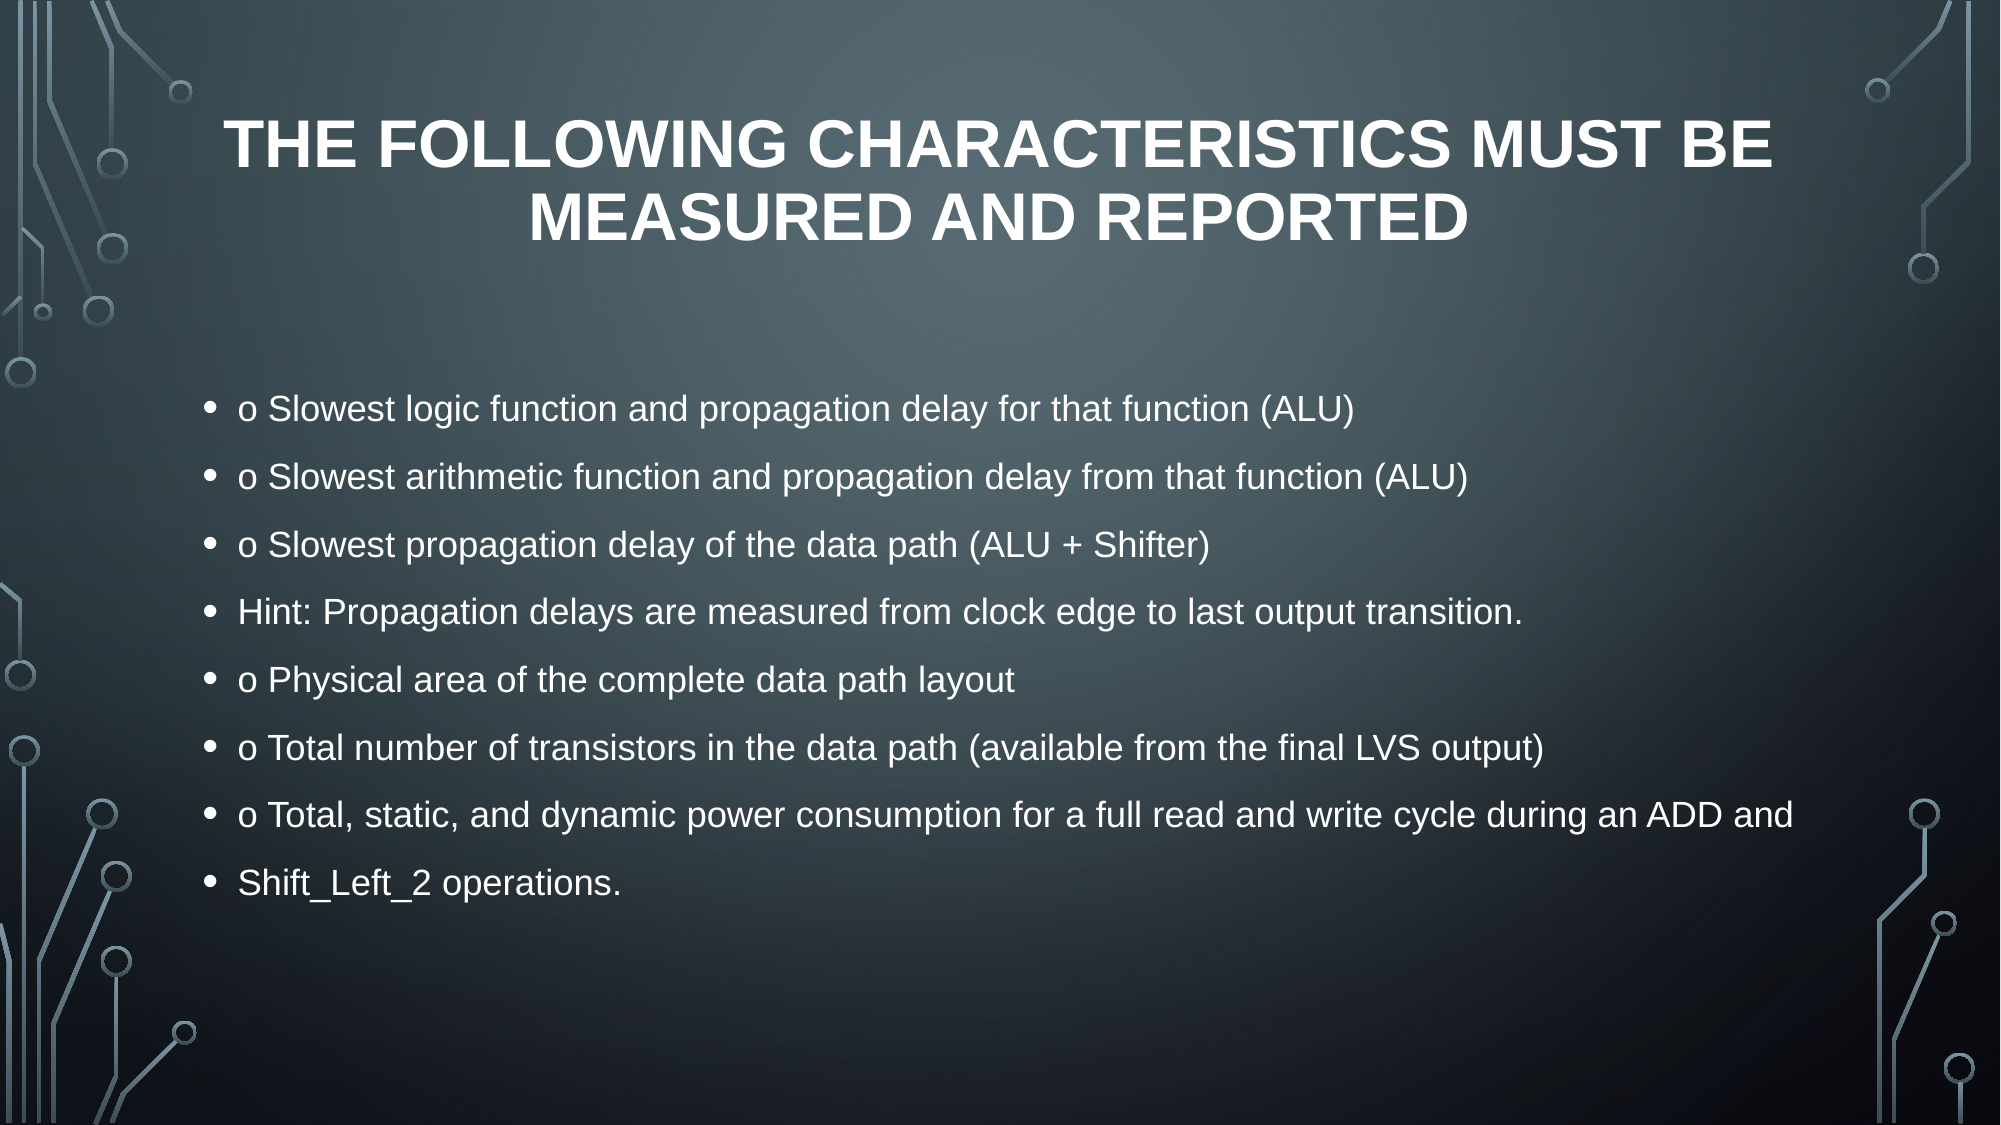

# The following characteristics must be measured and reported
o Slowest logic function and propagation delay for that function (ALU)
o Slowest arithmetic function and propagation delay from that function (ALU)
o Slowest propagation delay of the data path (ALU + Shifter)
Hint: Propagation delays are measured from clock edge to last output transition.
o Physical area of the complete data path layout
o Total number of transistors in the data path (available from the final LVS output)
o Total, static, and dynamic power consumption for a full read and write cycle during an ADD and
Shift_Left_2 operations.